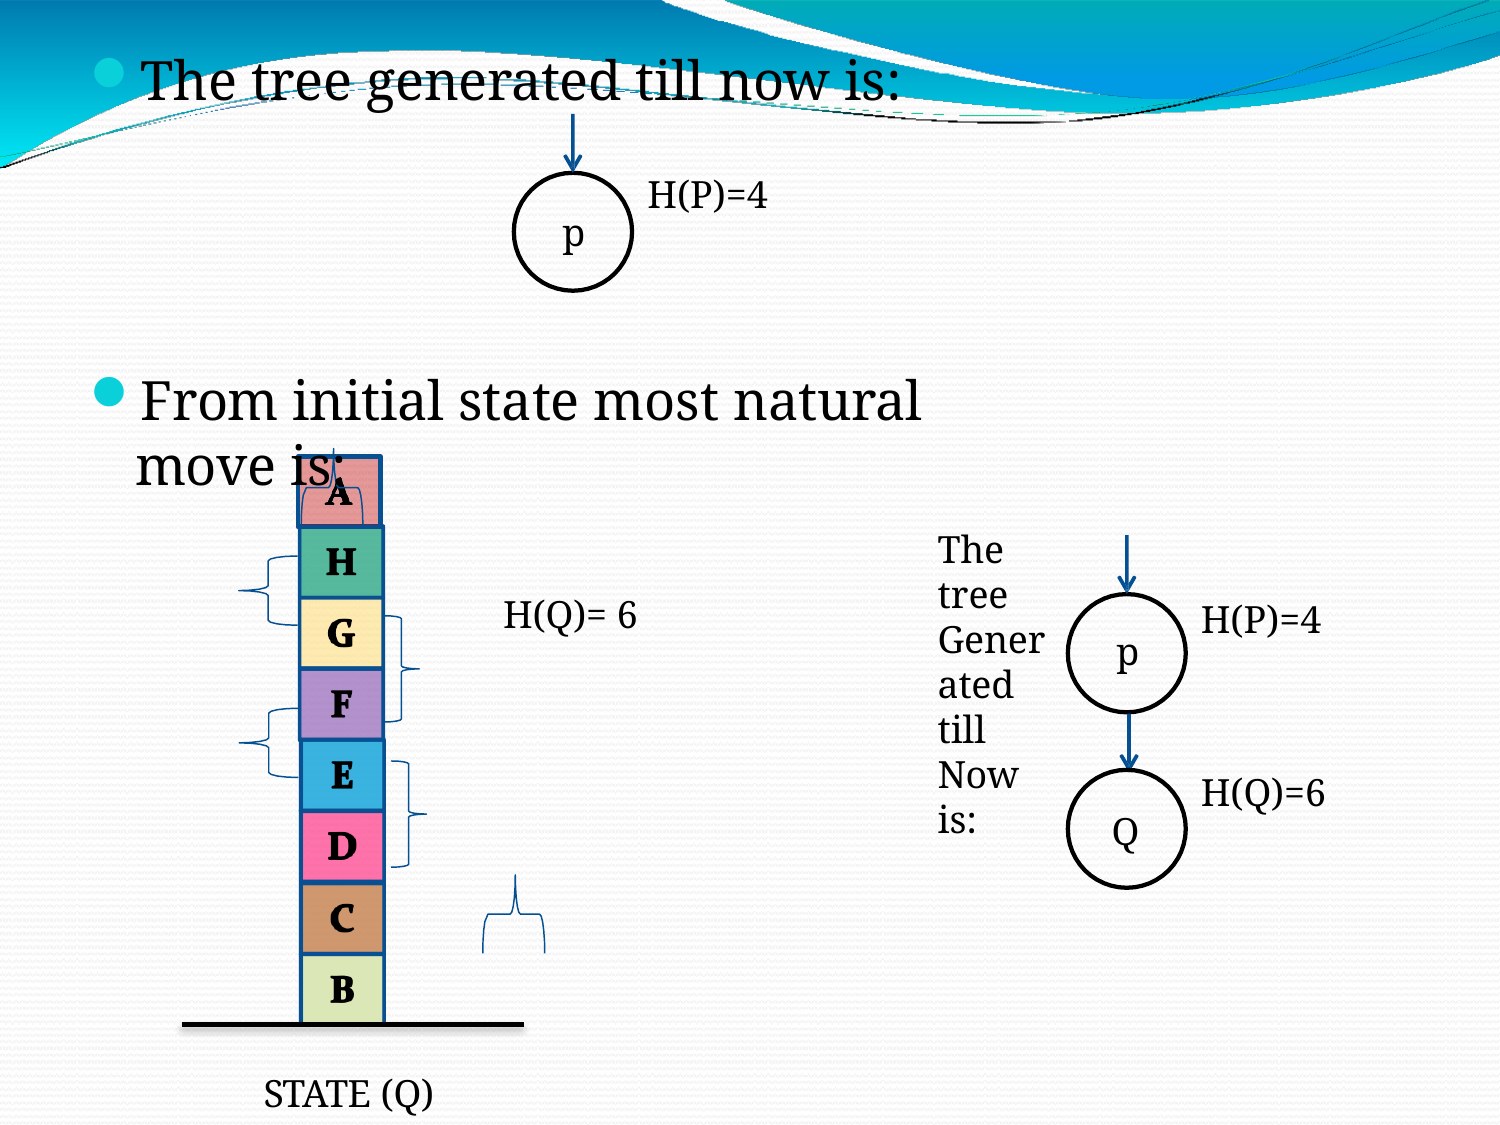

The tree generated till now is:

H(P)=4
p

From initial state most natural move is:
The tree Generated till Now is:

H(Q)= 6
H(P)=4

p

H(Q)=6
Q

STATE (Q)